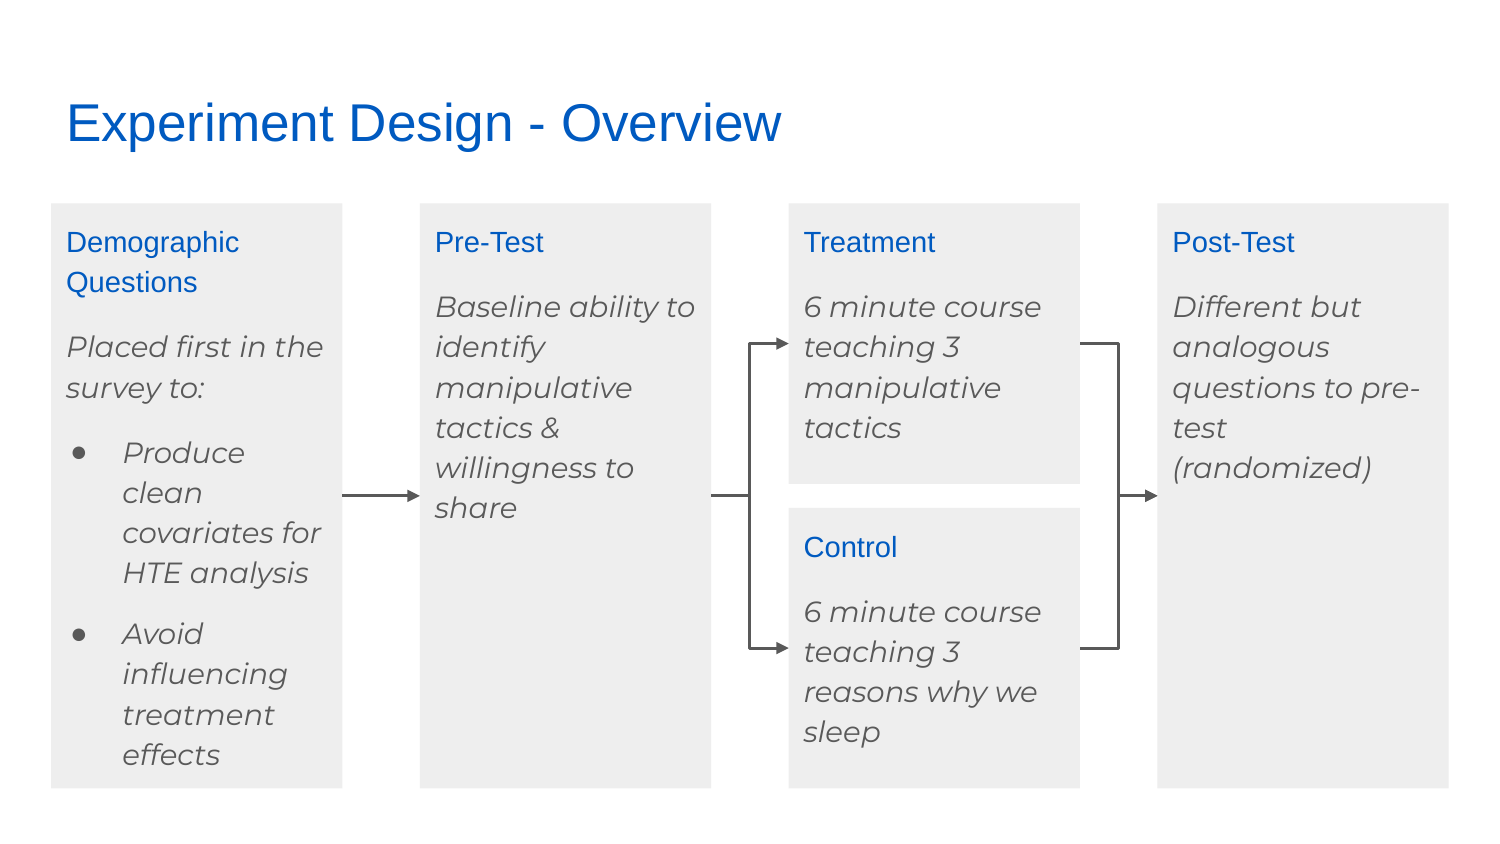

# Experiment Design - Overview
Demographic Questions
Placed first in the survey to:
Produce clean covariates for HTE analysis
Avoid influencing treatment effects
Pre-Test
Baseline ability to identify manipulative tactics & willingness to share
Treatment
6 minute course teaching 3 manipulative tactics
Post-Test
Different but analogous questions to pre-test (randomized)
Control
6 minute course teaching 3 reasons why we sleep